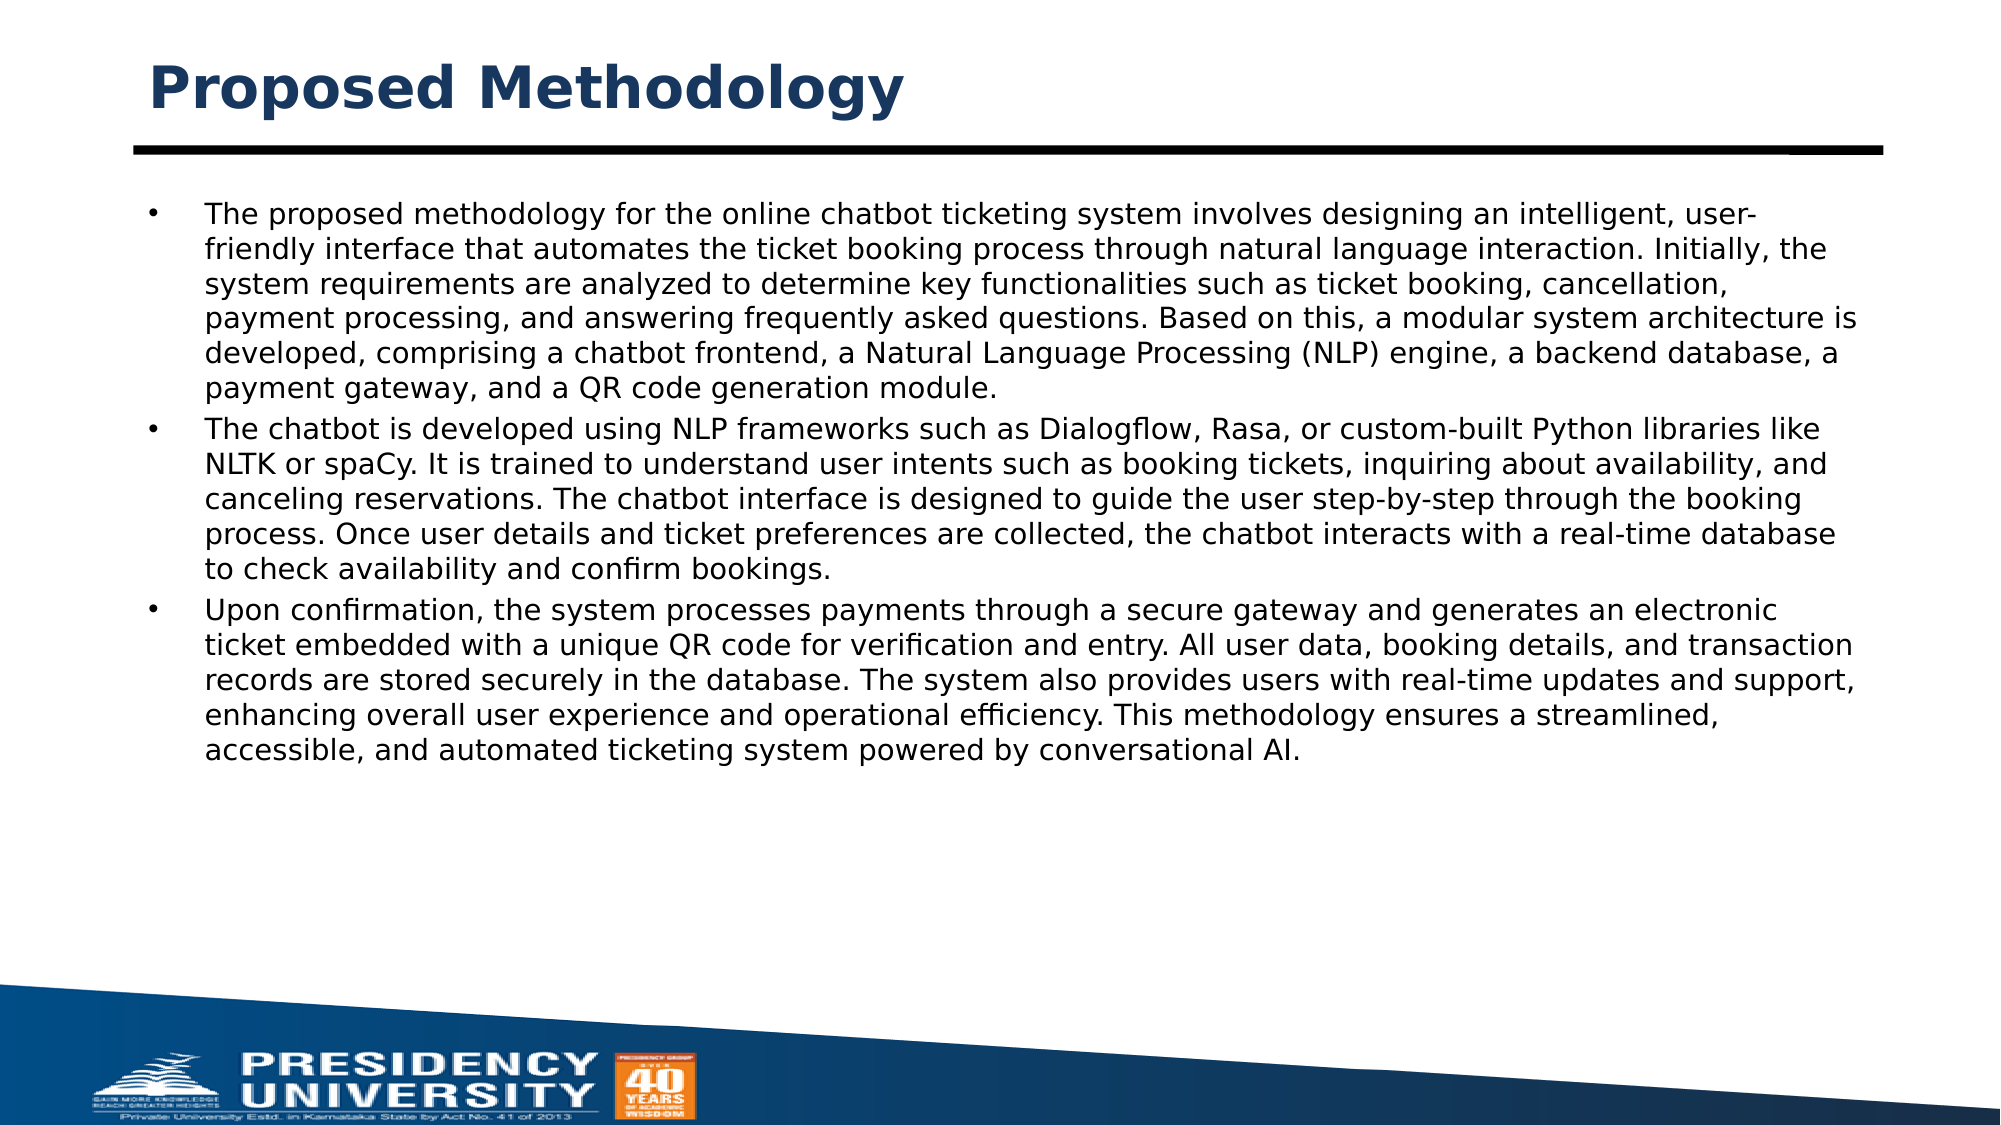

# Proposed Methodology
The proposed methodology for the online chatbot ticketing system involves designing an intelligent, user-friendly interface that automates the ticket booking process through natural language interaction. Initially, the system requirements are analyzed to determine key functionalities such as ticket booking, cancellation, payment processing, and answering frequently asked questions. Based on this, a modular system architecture is developed, comprising a chatbot frontend, a Natural Language Processing (NLP) engine, a backend database, a payment gateway, and a QR code generation module.
The chatbot is developed using NLP frameworks such as Dialogflow, Rasa, or custom-built Python libraries like NLTK or spaCy. It is trained to understand user intents such as booking tickets, inquiring about availability, and canceling reservations. The chatbot interface is designed to guide the user step-by-step through the booking process. Once user details and ticket preferences are collected, the chatbot interacts with a real-time database to check availability and confirm bookings.
Upon confirmation, the system processes payments through a secure gateway and generates an electronic ticket embedded with a unique QR code for verification and entry. All user data, booking details, and transaction records are stored securely in the database. The system also provides users with real-time updates and support, enhancing overall user experience and operational efficiency. This methodology ensures a streamlined, accessible, and automated ticketing system powered by conversational AI.